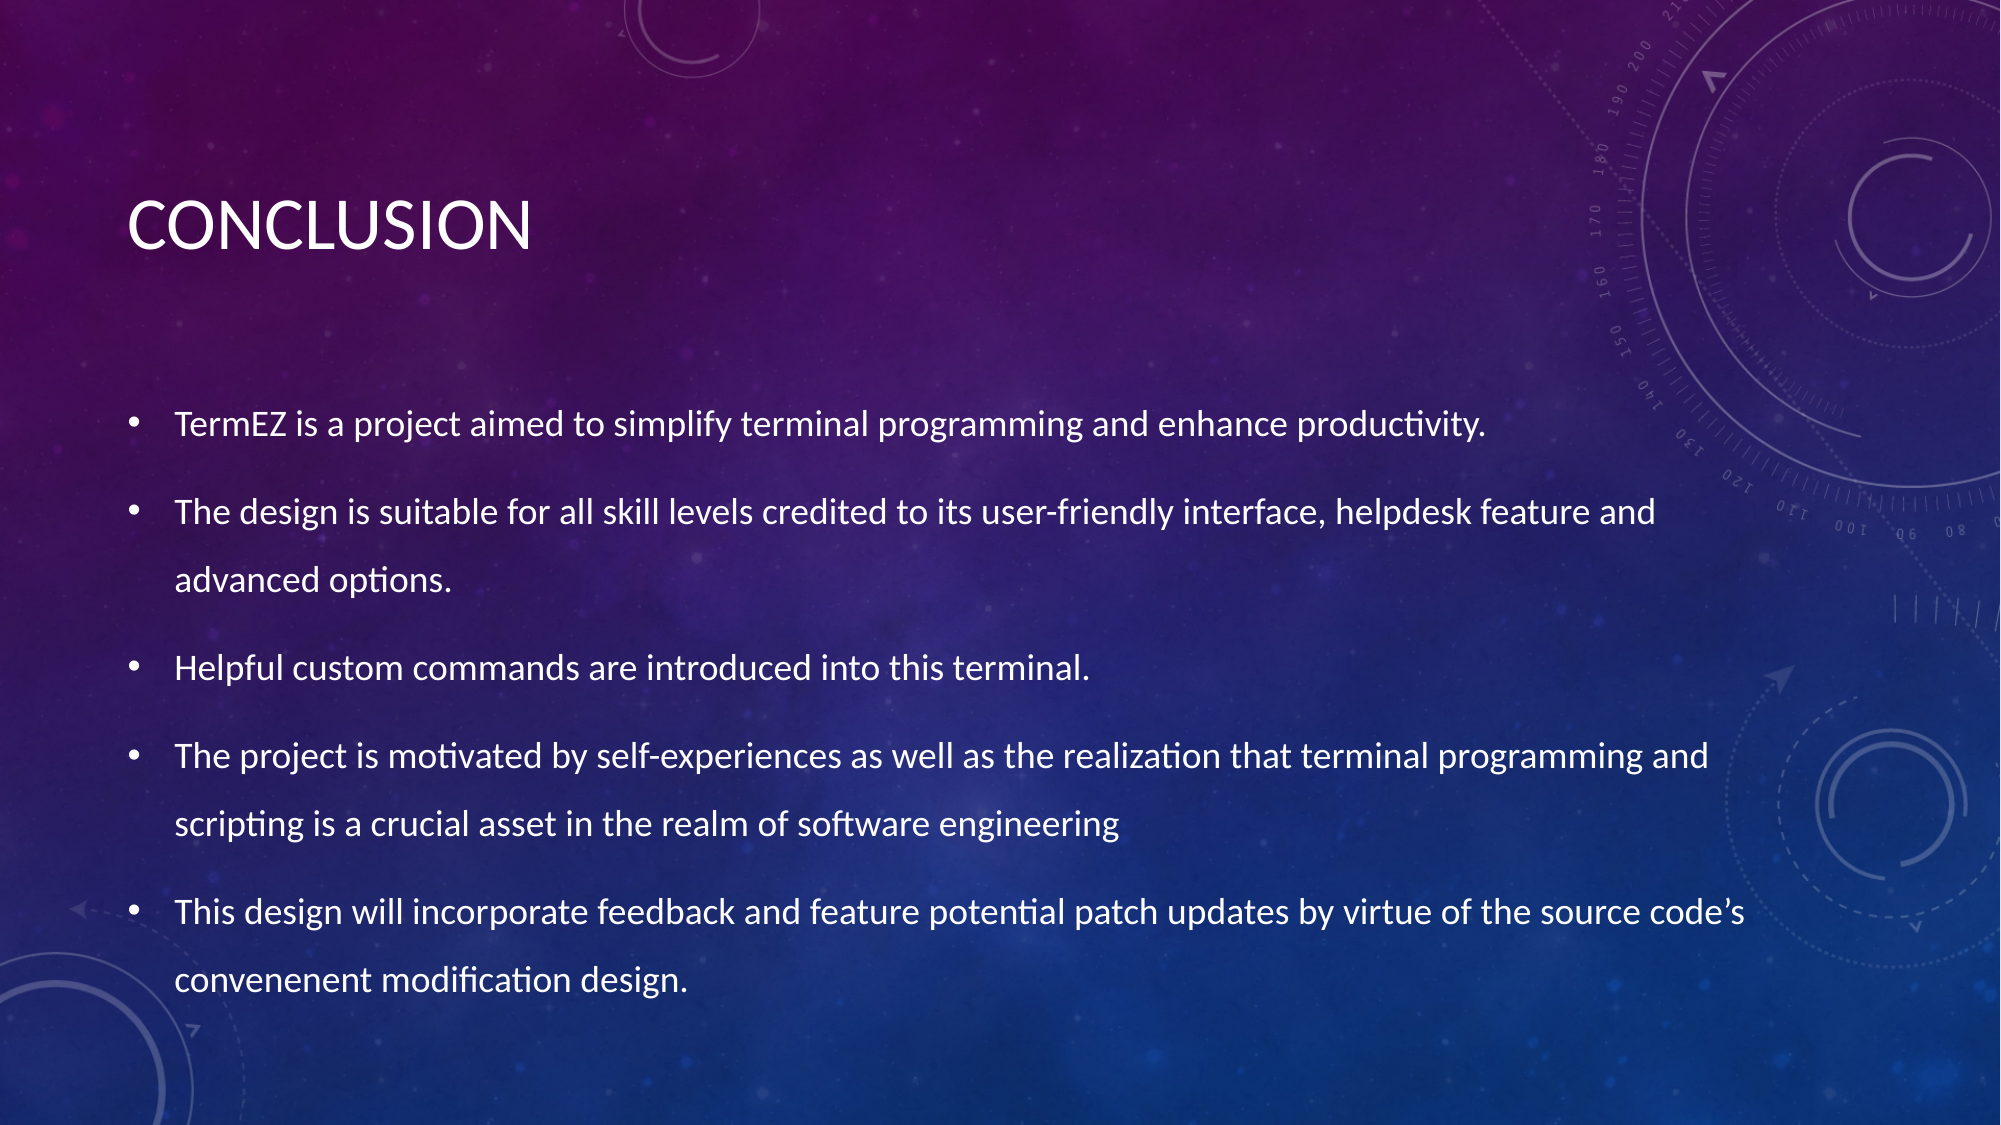

# Conclusion
TermEZ is a project aimed to simplify terminal programming and enhance productivity.
The design is suitable for all skill levels credited to its user-friendly interface, helpdesk feature and advanced options.
Helpful custom commands are introduced into this terminal.
The project is motivated by self-experiences as well as the realization that terminal programming and scripting is a crucial asset in the realm of software engineering
This design will incorporate feedback and feature potential patch updates by virtue of the source code’s convenenent modification design.